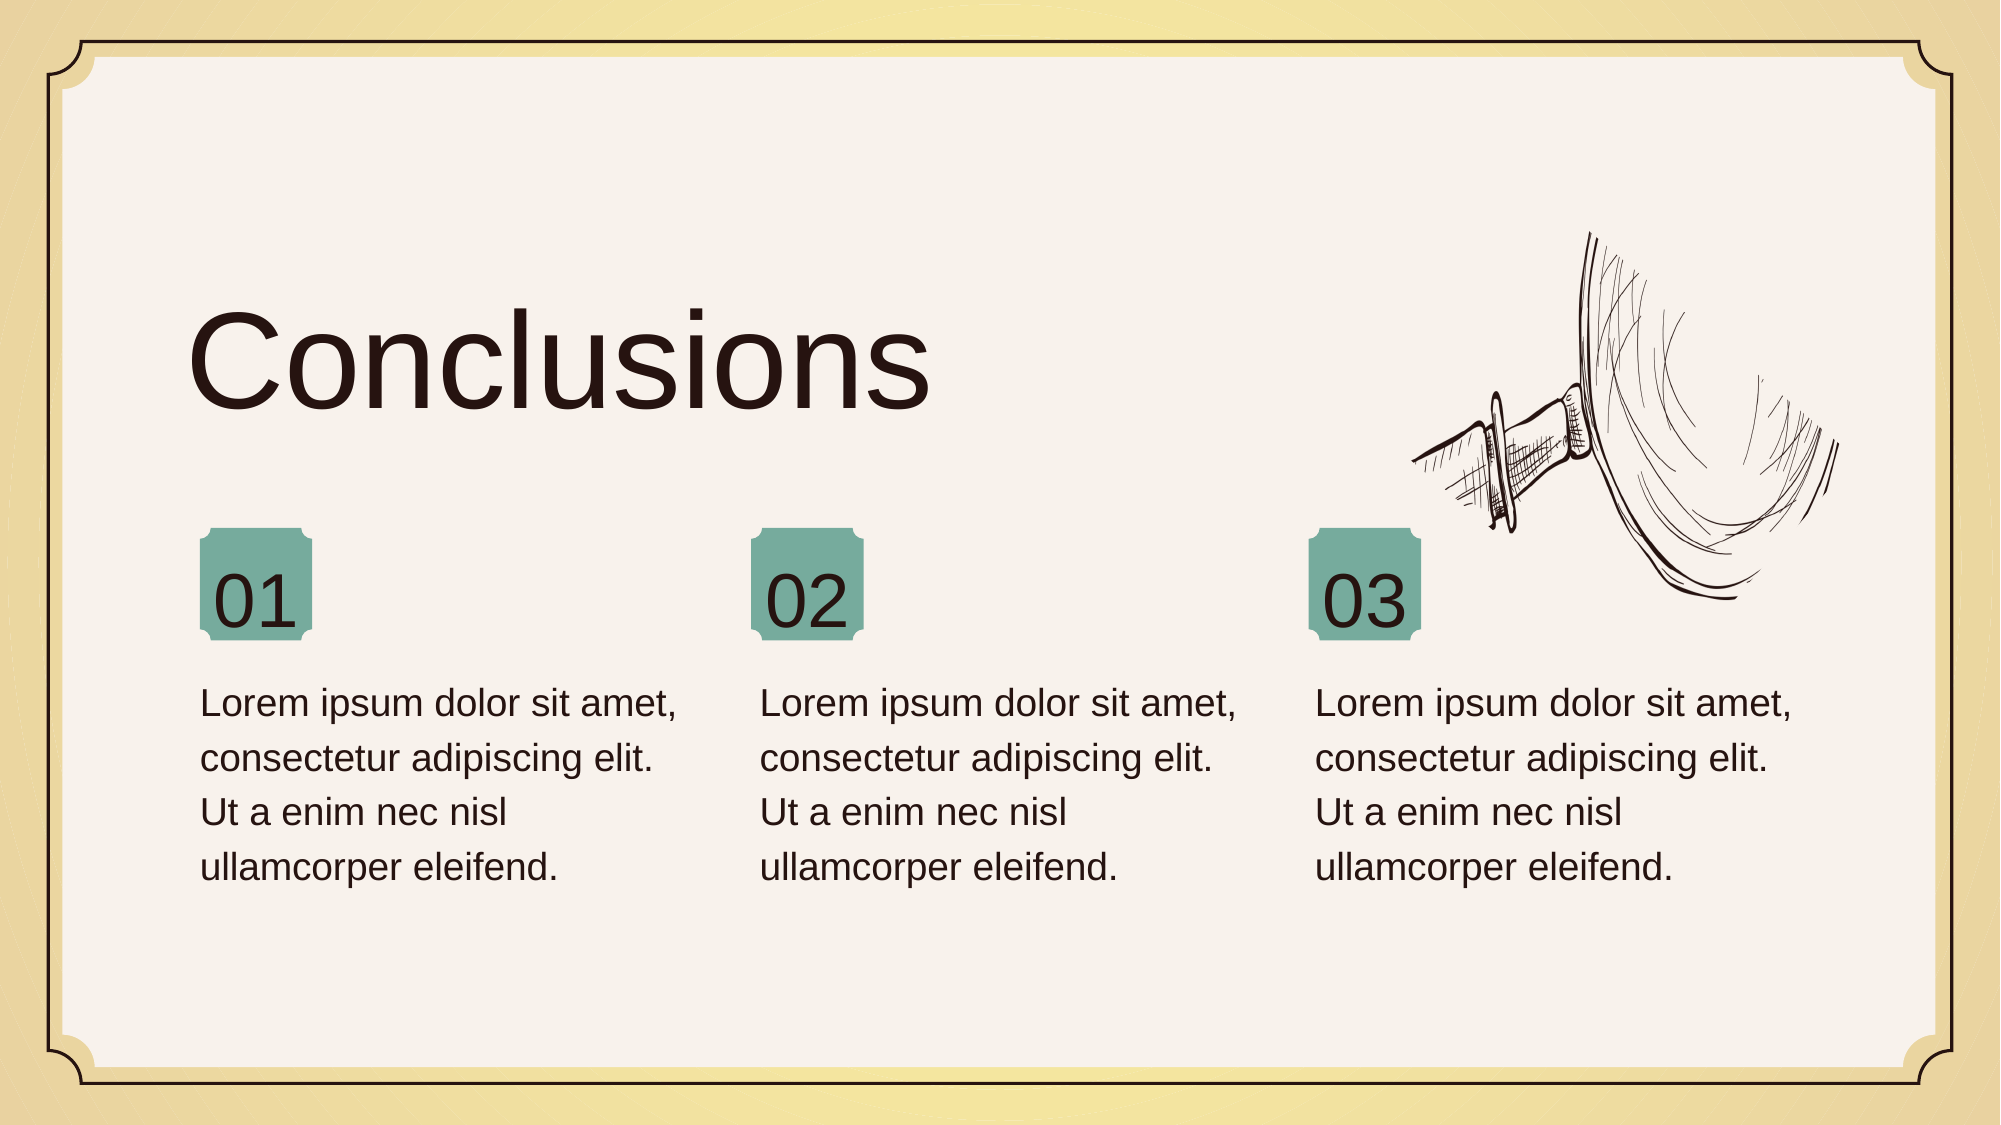

Conclusions

01

02

03
Lorem ipsum dolor sit amet, consectetur adipiscing elit. Ut a enim nec nisl ullamcorper eleifend.
Lorem ipsum dolor sit amet, consectetur adipiscing elit. Ut a enim nec nisl ullamcorper eleifend.
Lorem ipsum dolor sit amet, consectetur adipiscing elit. Ut a enim nec nisl ullamcorper eleifend.